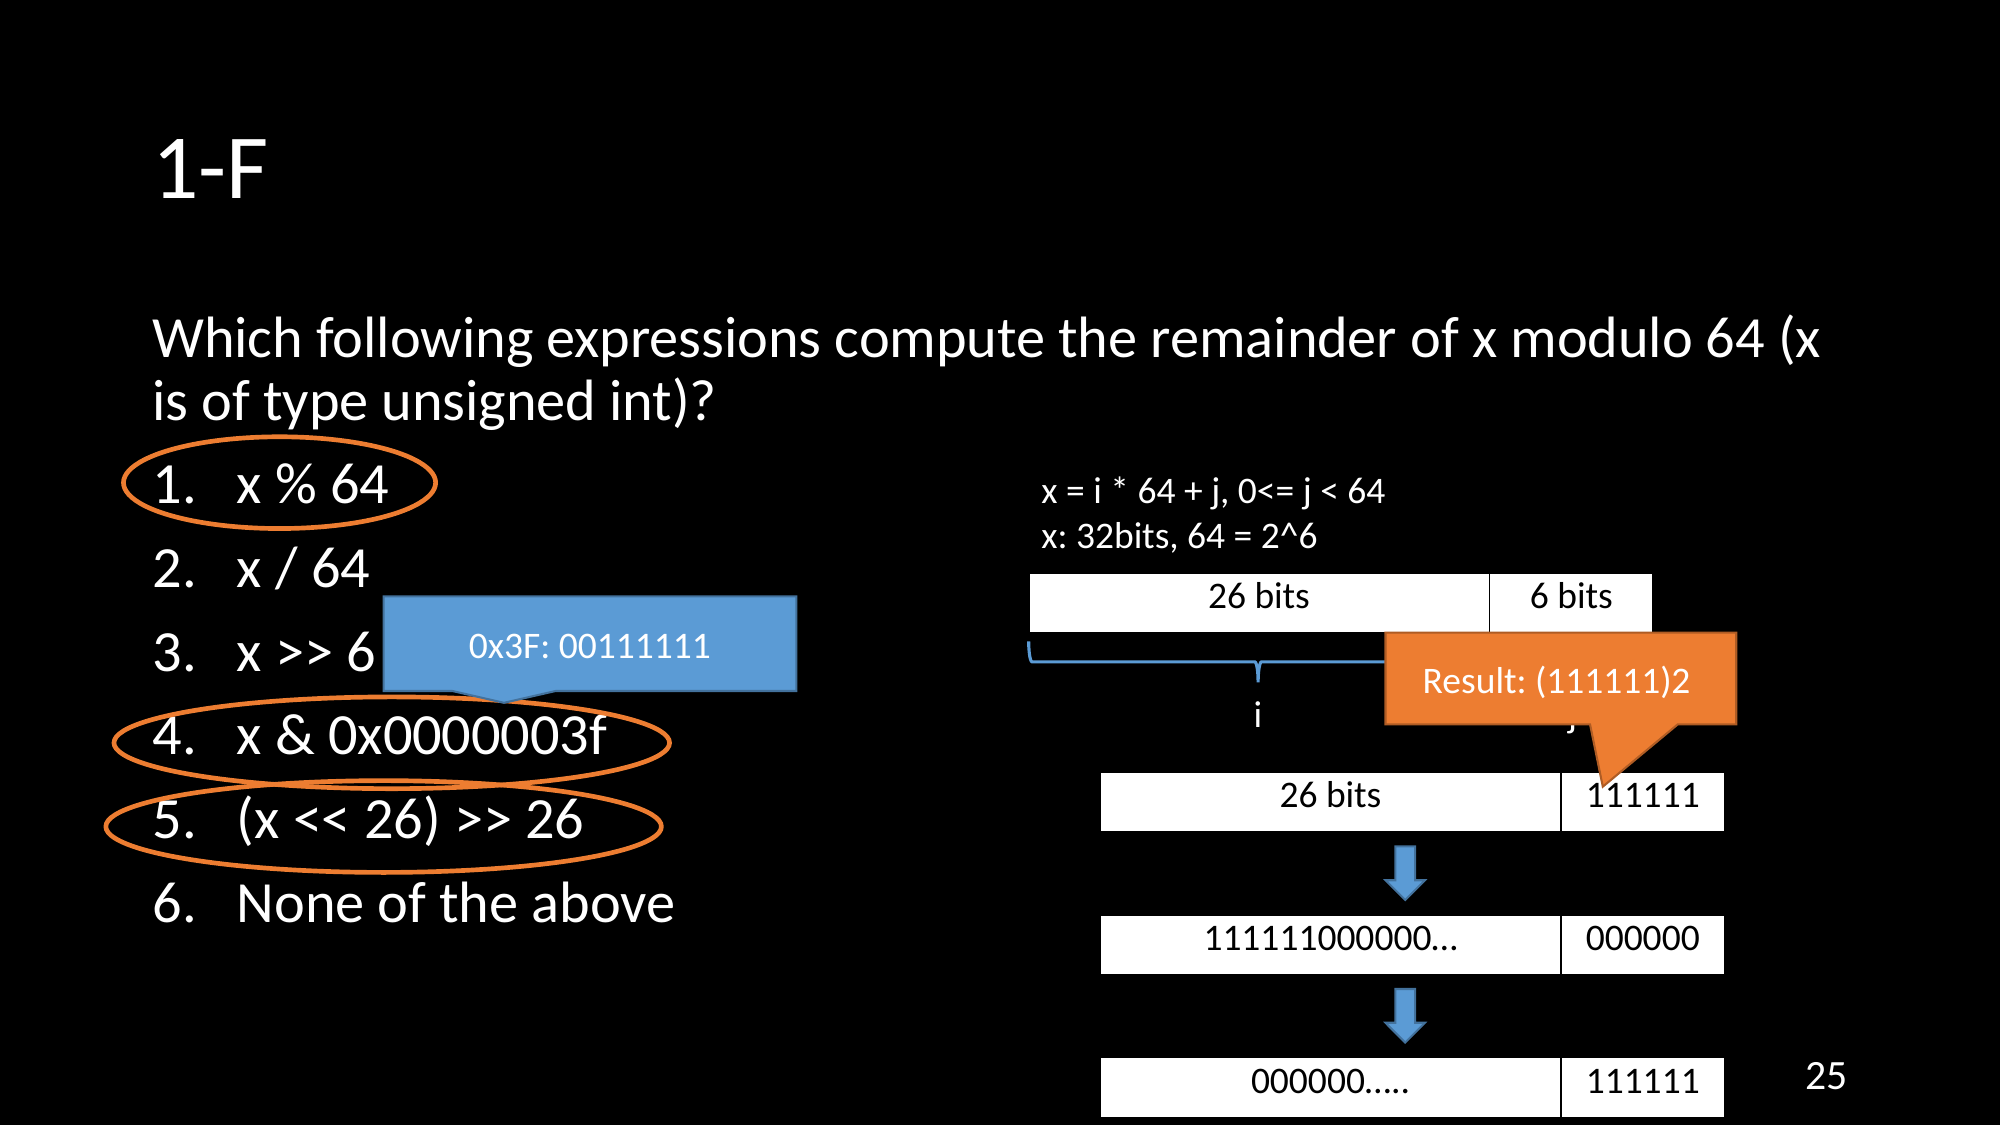

# 1-F
Which following expressions compute the remainder of x modulo 64 (x is of type unsigned int)?
x % 64
x / 64
x >> 6
x & 0x0000003f
(x << 26) >> 26
None of the above

x = i * 64 + j, 0<= j < 64
x: 32bits, 64 = 2^6
(0001 0100)2 flip=> (1110 1011)2
| 26 bits | 6 bits |
| --- | --- |

0x3F: 00111111
Result: (111111)2
i
j

| 26 bits | 111111 |
| --- | --- |

00

| 111111000000… | 000000 |
| --- | --- |

25
| 000000….. | 111111 |
| --- | --- |